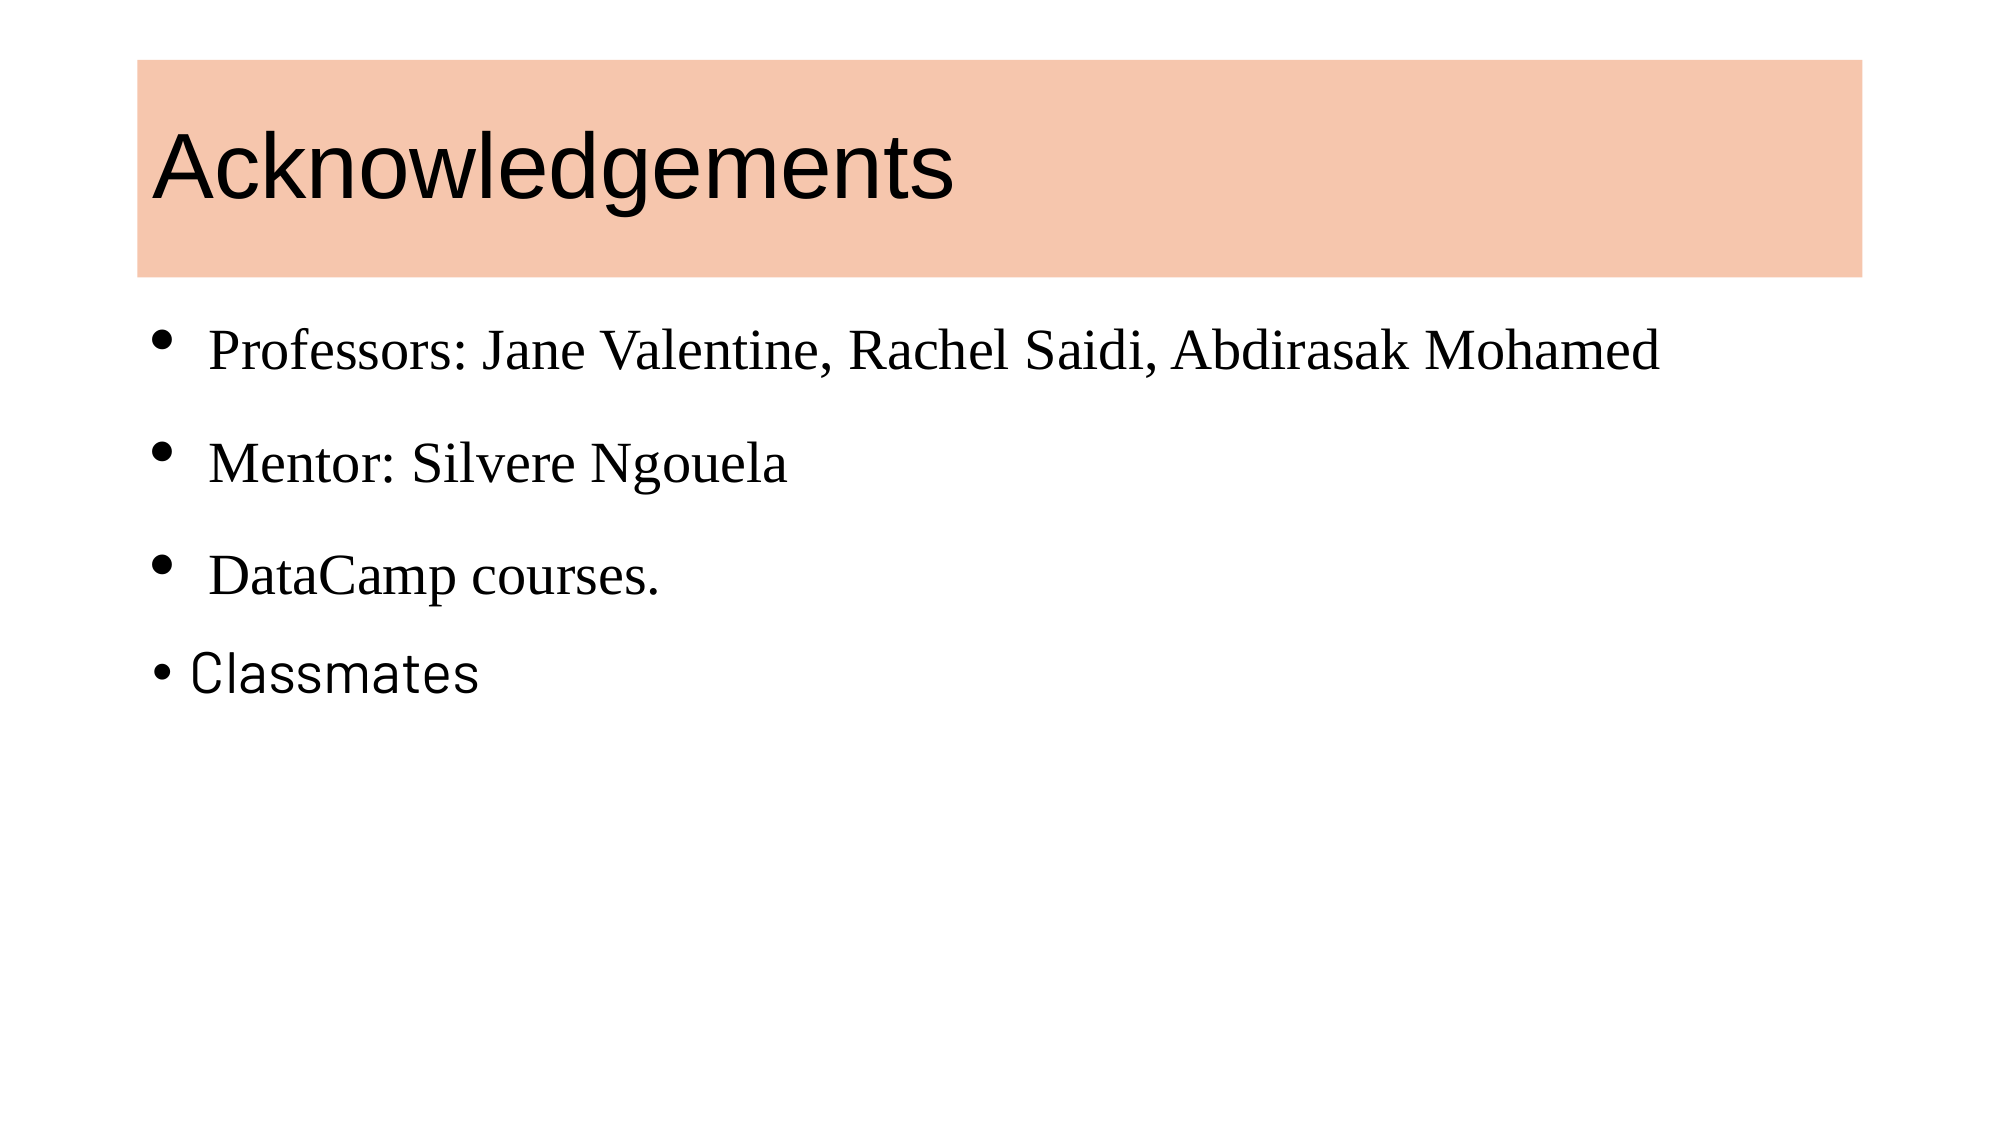

# Acknowledgements
Professors: Jane Valentine, Rachel Saidi, Abdirasak Mohamed
Mentor: Silvere Ngouela
DataCamp courses.
Classmates